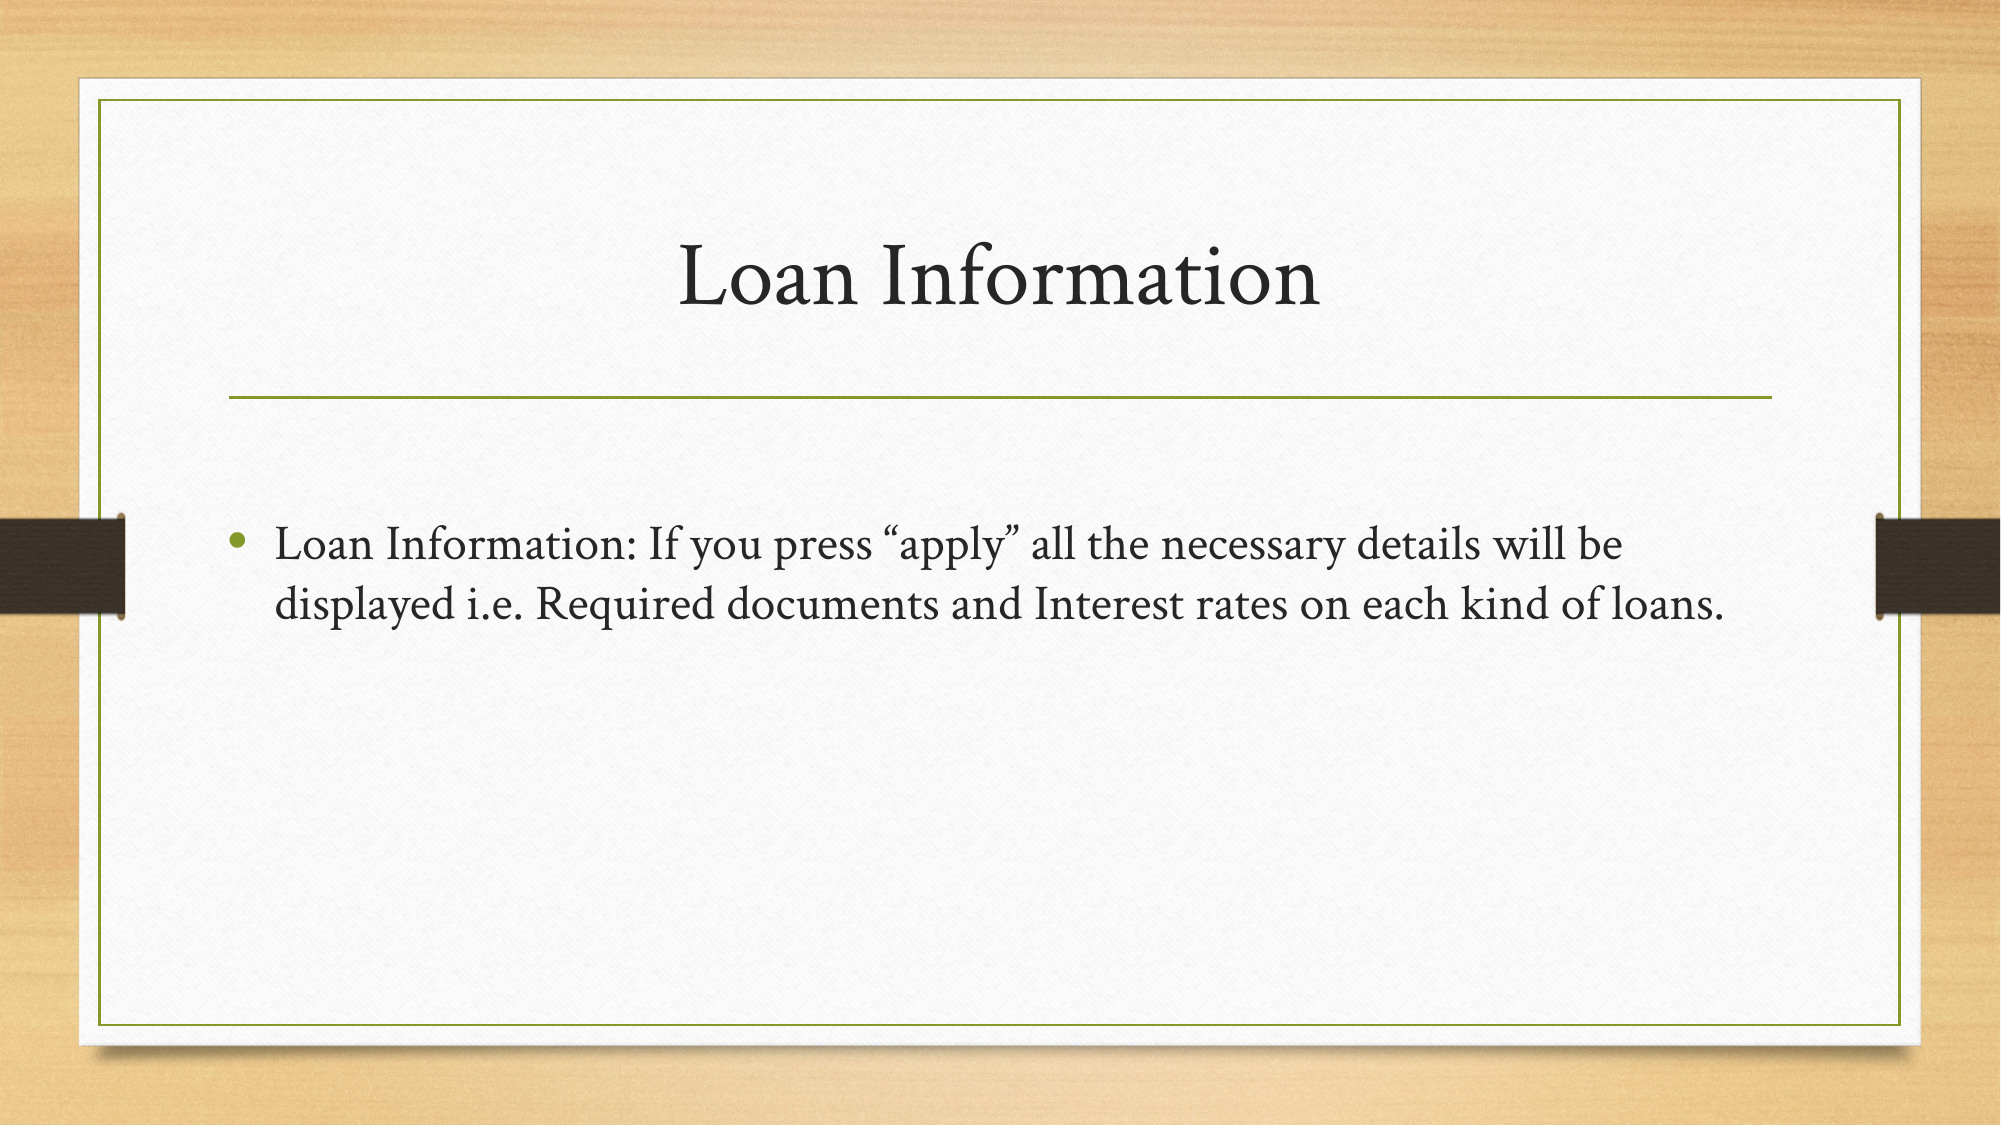

# Loan Information

Loan Information: If you press “apply” all the necessary details will be displayed i.e. Required documents and Interest rates on each kind of loans.